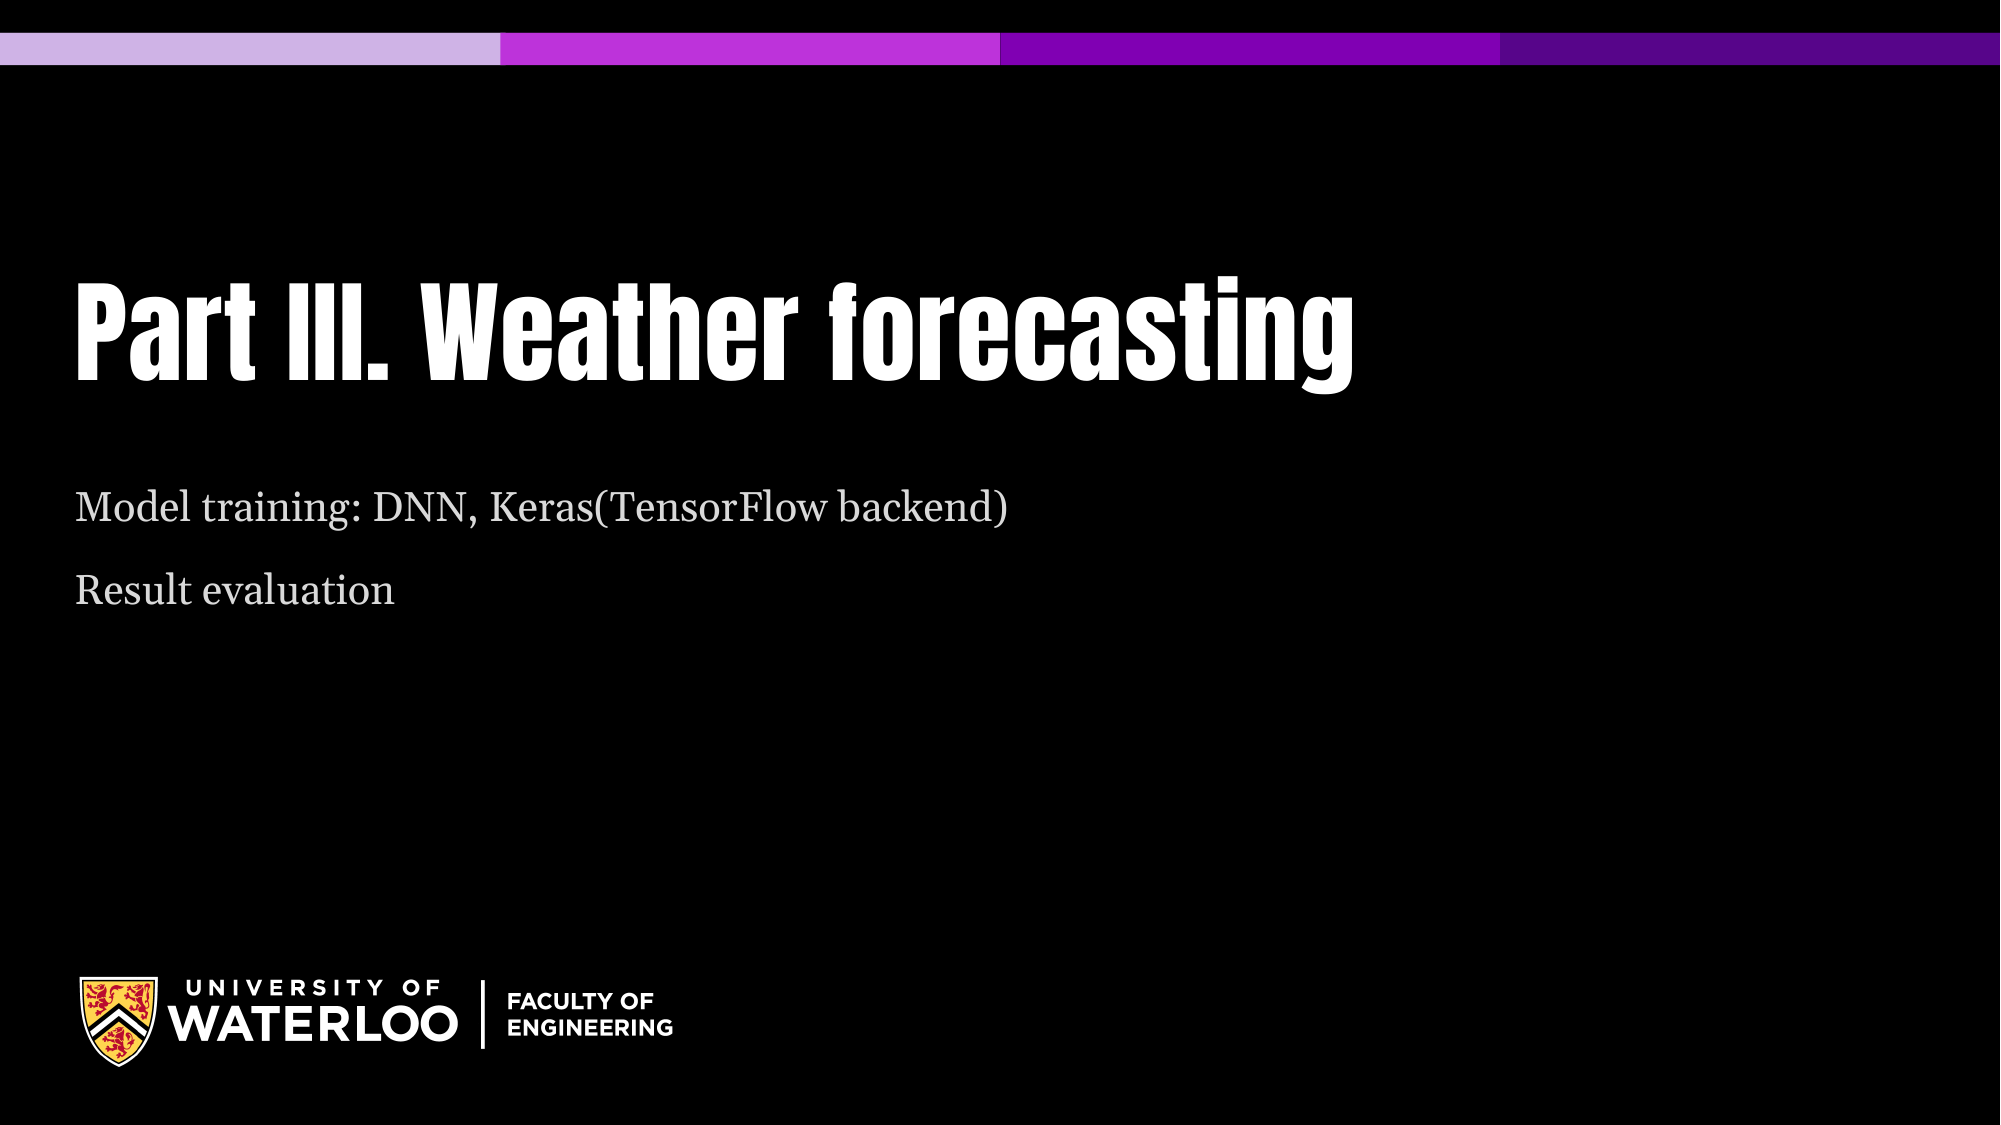

# Part III. Weather forecasting
Model training: DNN, Keras(TensorFlow backend)
Result evaluation